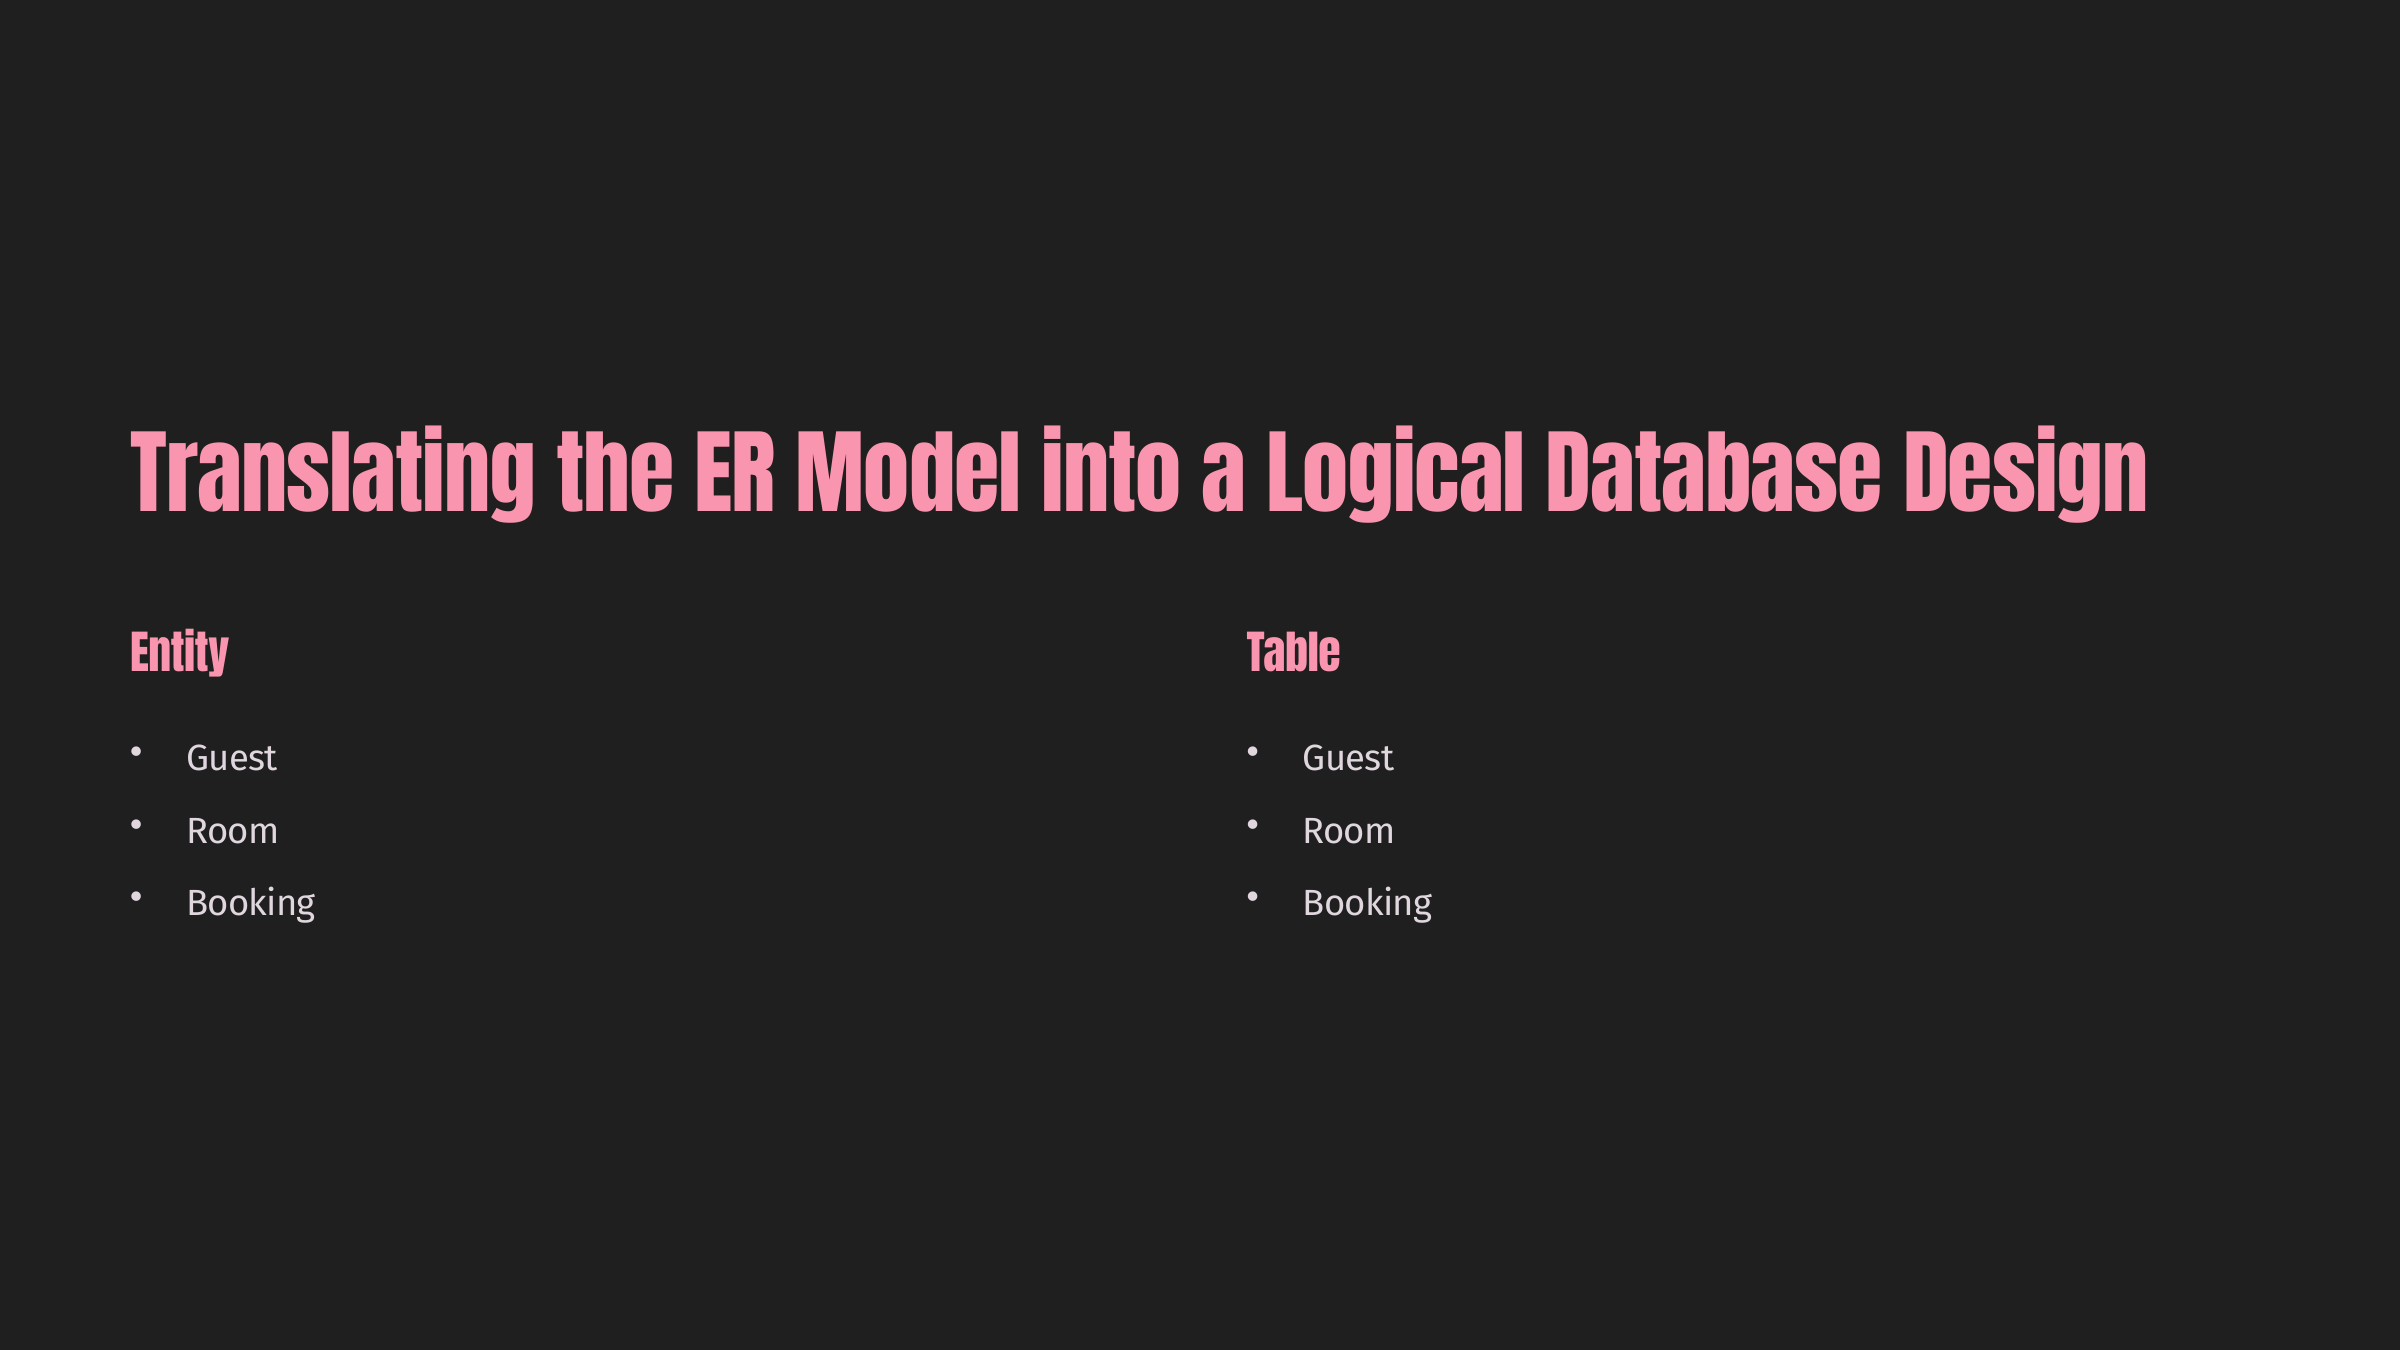

Translating the ER Model into a Logical Database Design
Entity
Table
Guest
Guest
Room
Room
Booking
Booking